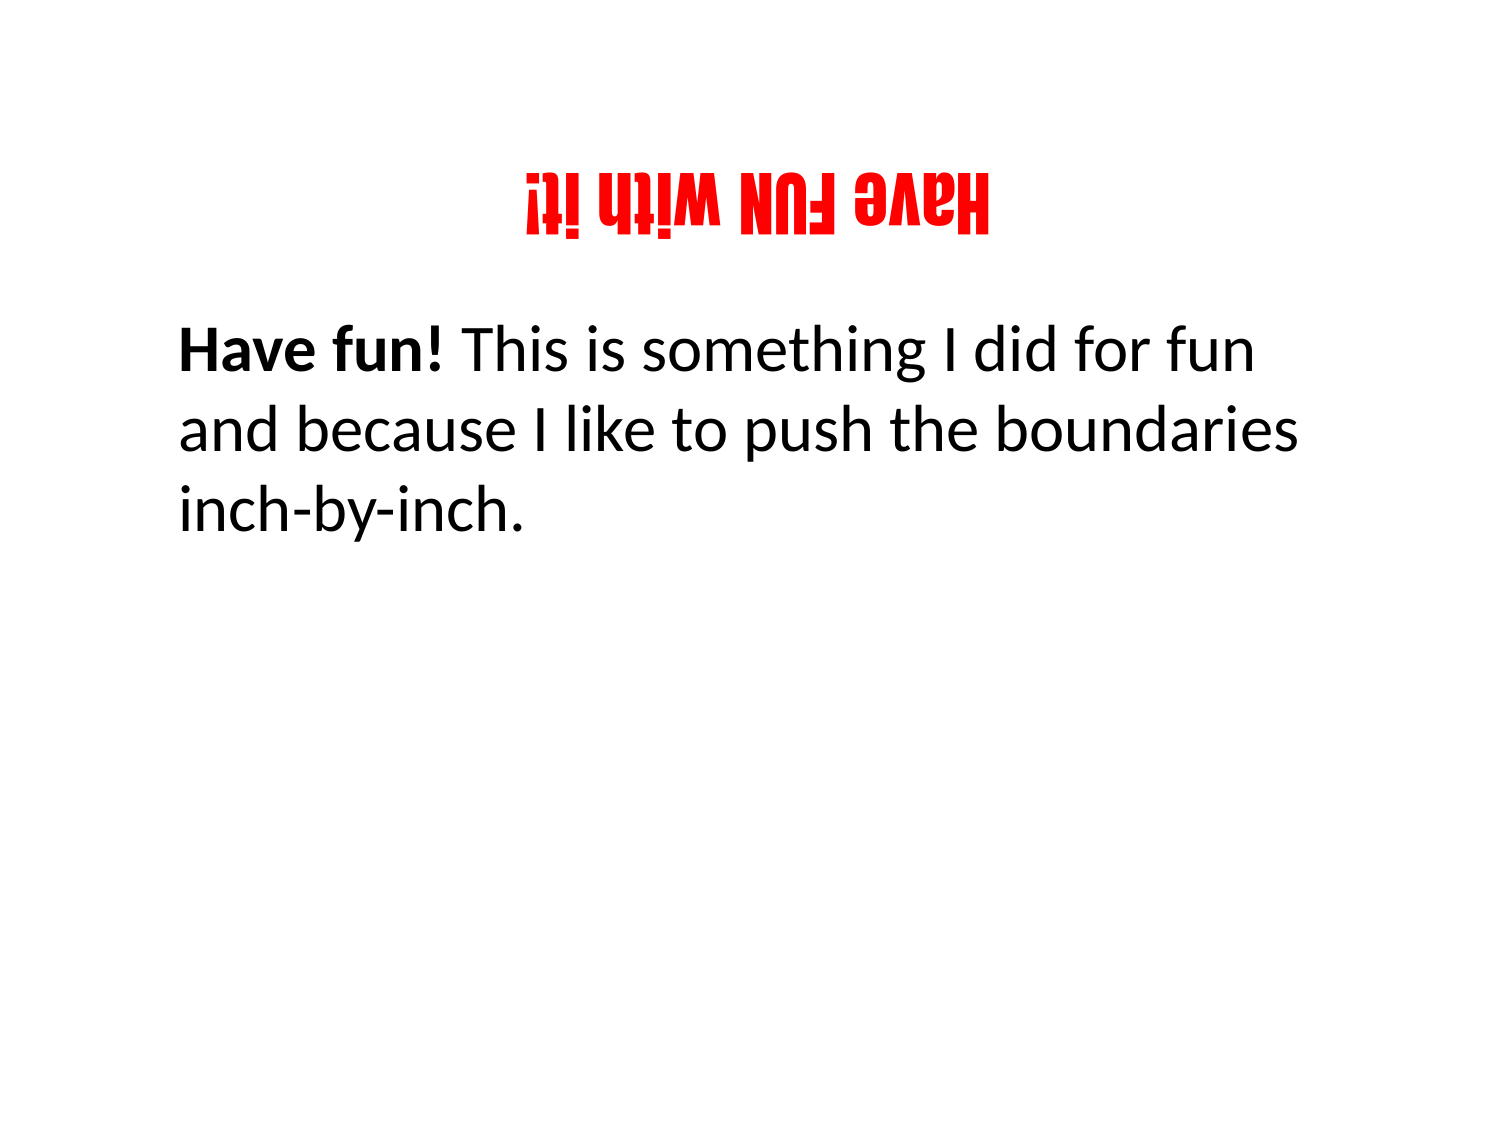

# Have FUN with it!
Have fun! This is something I did for fun and because I like to push the boundaries inch-by-inch.